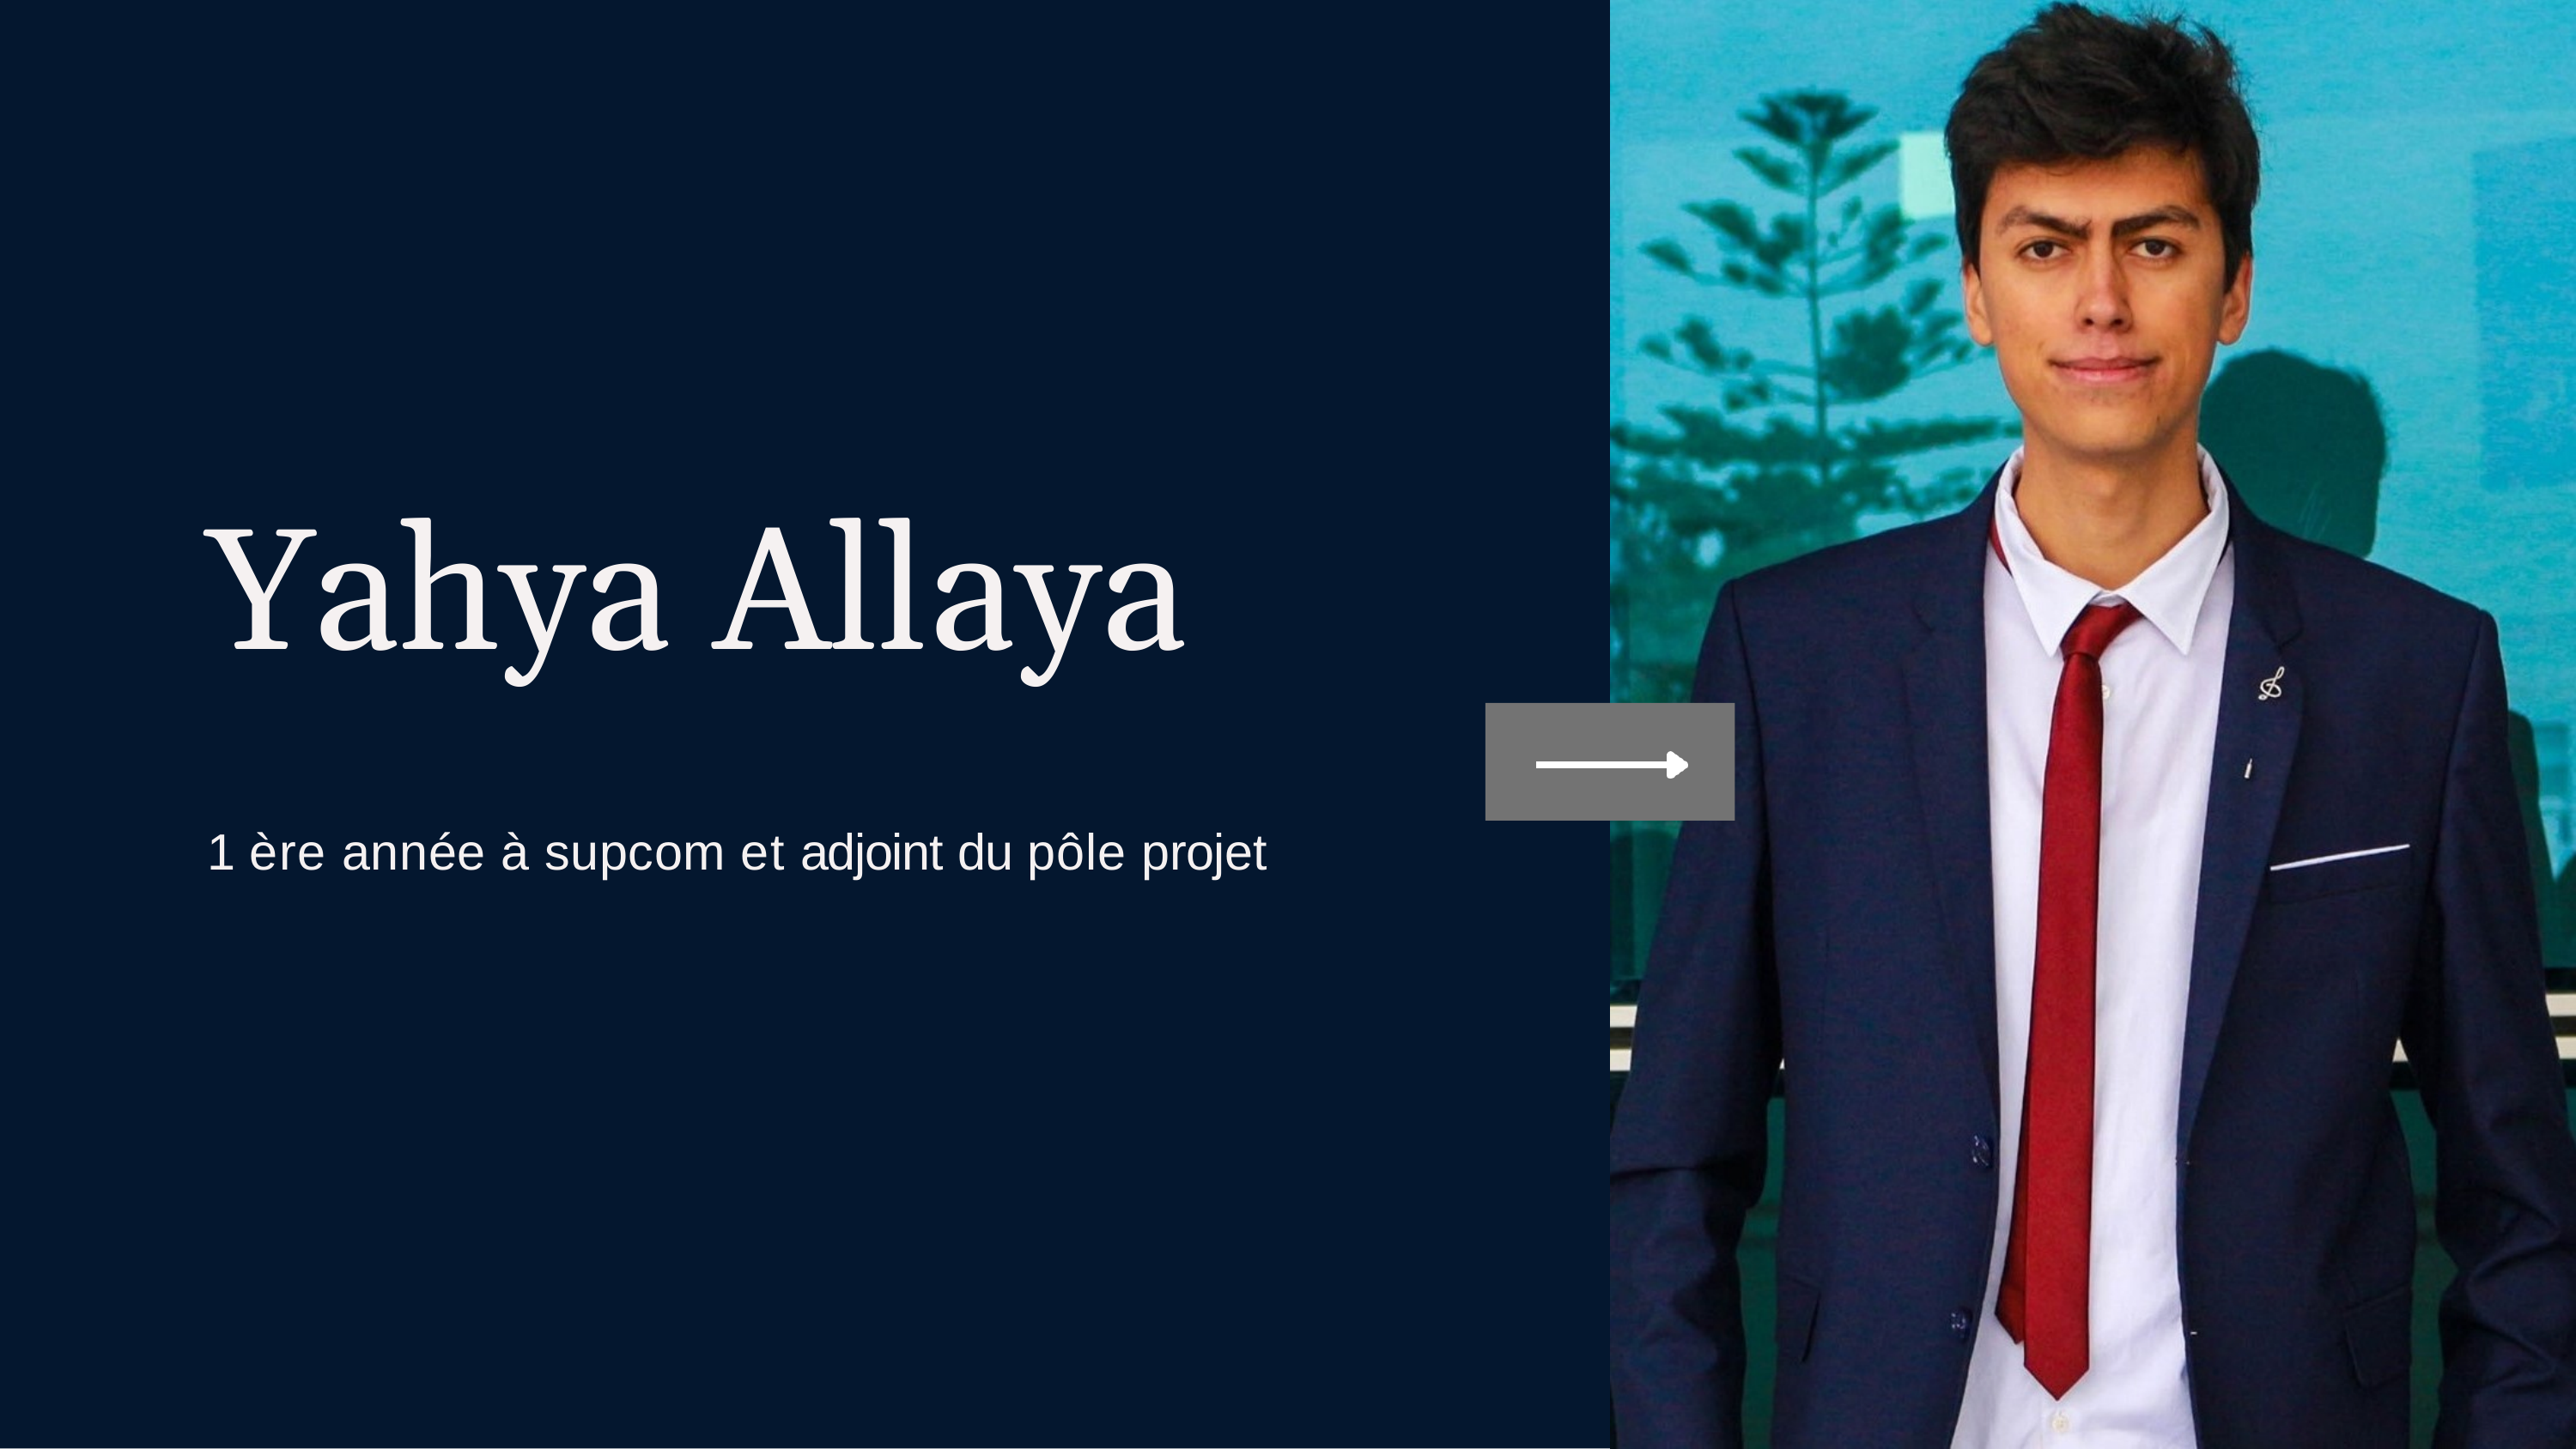

Yahya Allaya
1 ère année à supcom et adjoint du pôle projet